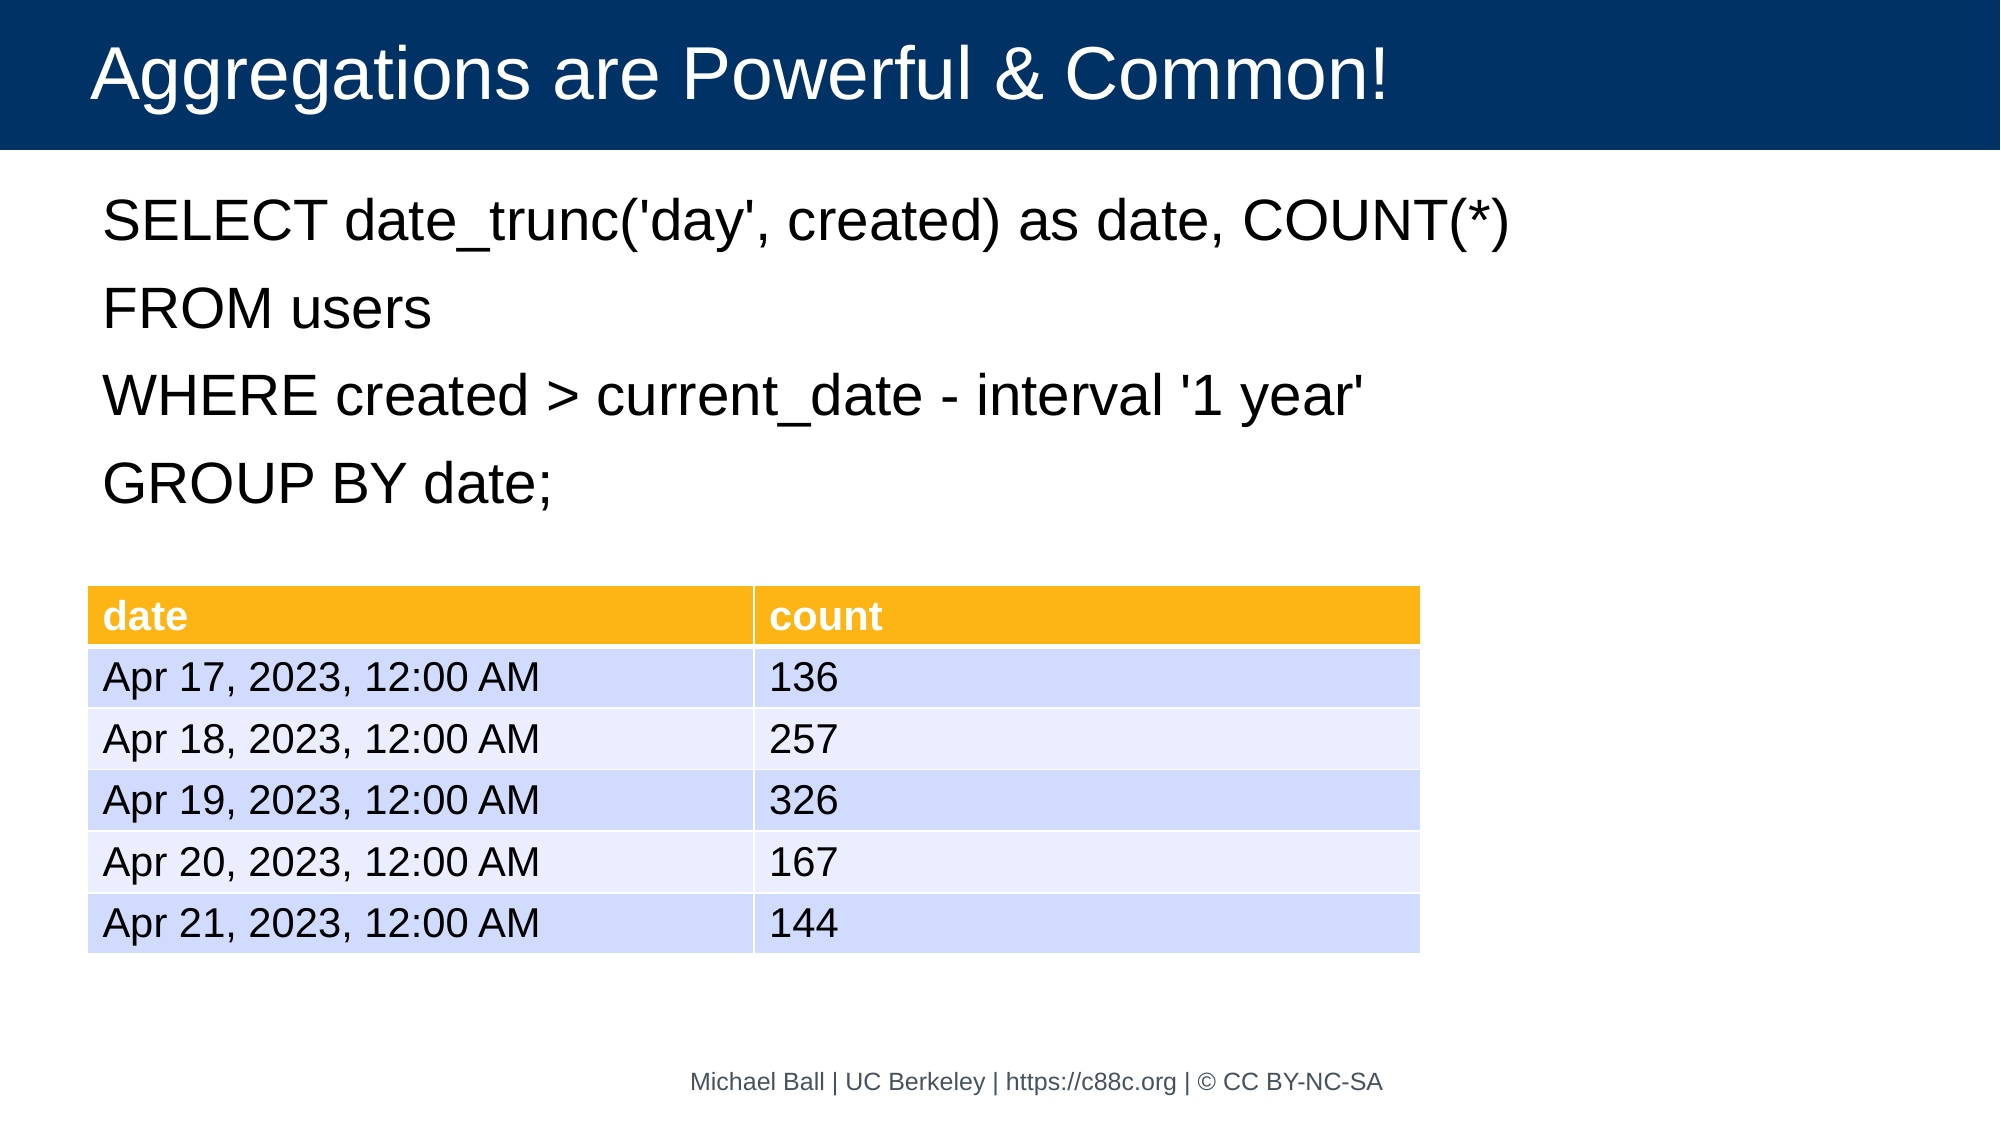

# Aggregations are Powerful & Common!
SELECT date_trunc('day', created) as date, COUNT(*)
FROM users
WHERE created > current_date - interval '1 year'
GROUP BY date;

| date | count |
| --- | --- |
| Apr 17, 2023, 12:00 AM | 136 |
| Apr 18, 2023, 12:00 AM | 257 |
| Apr 19, 2023, 12:00 AM | 326 |
| Apr 20, 2023, 12:00 AM | 167 |
| Apr 21, 2023, 12:00 AM | 144 |
Michael Ball | UC Berkeley | https://c88c.org | © CC BY-NC-SA